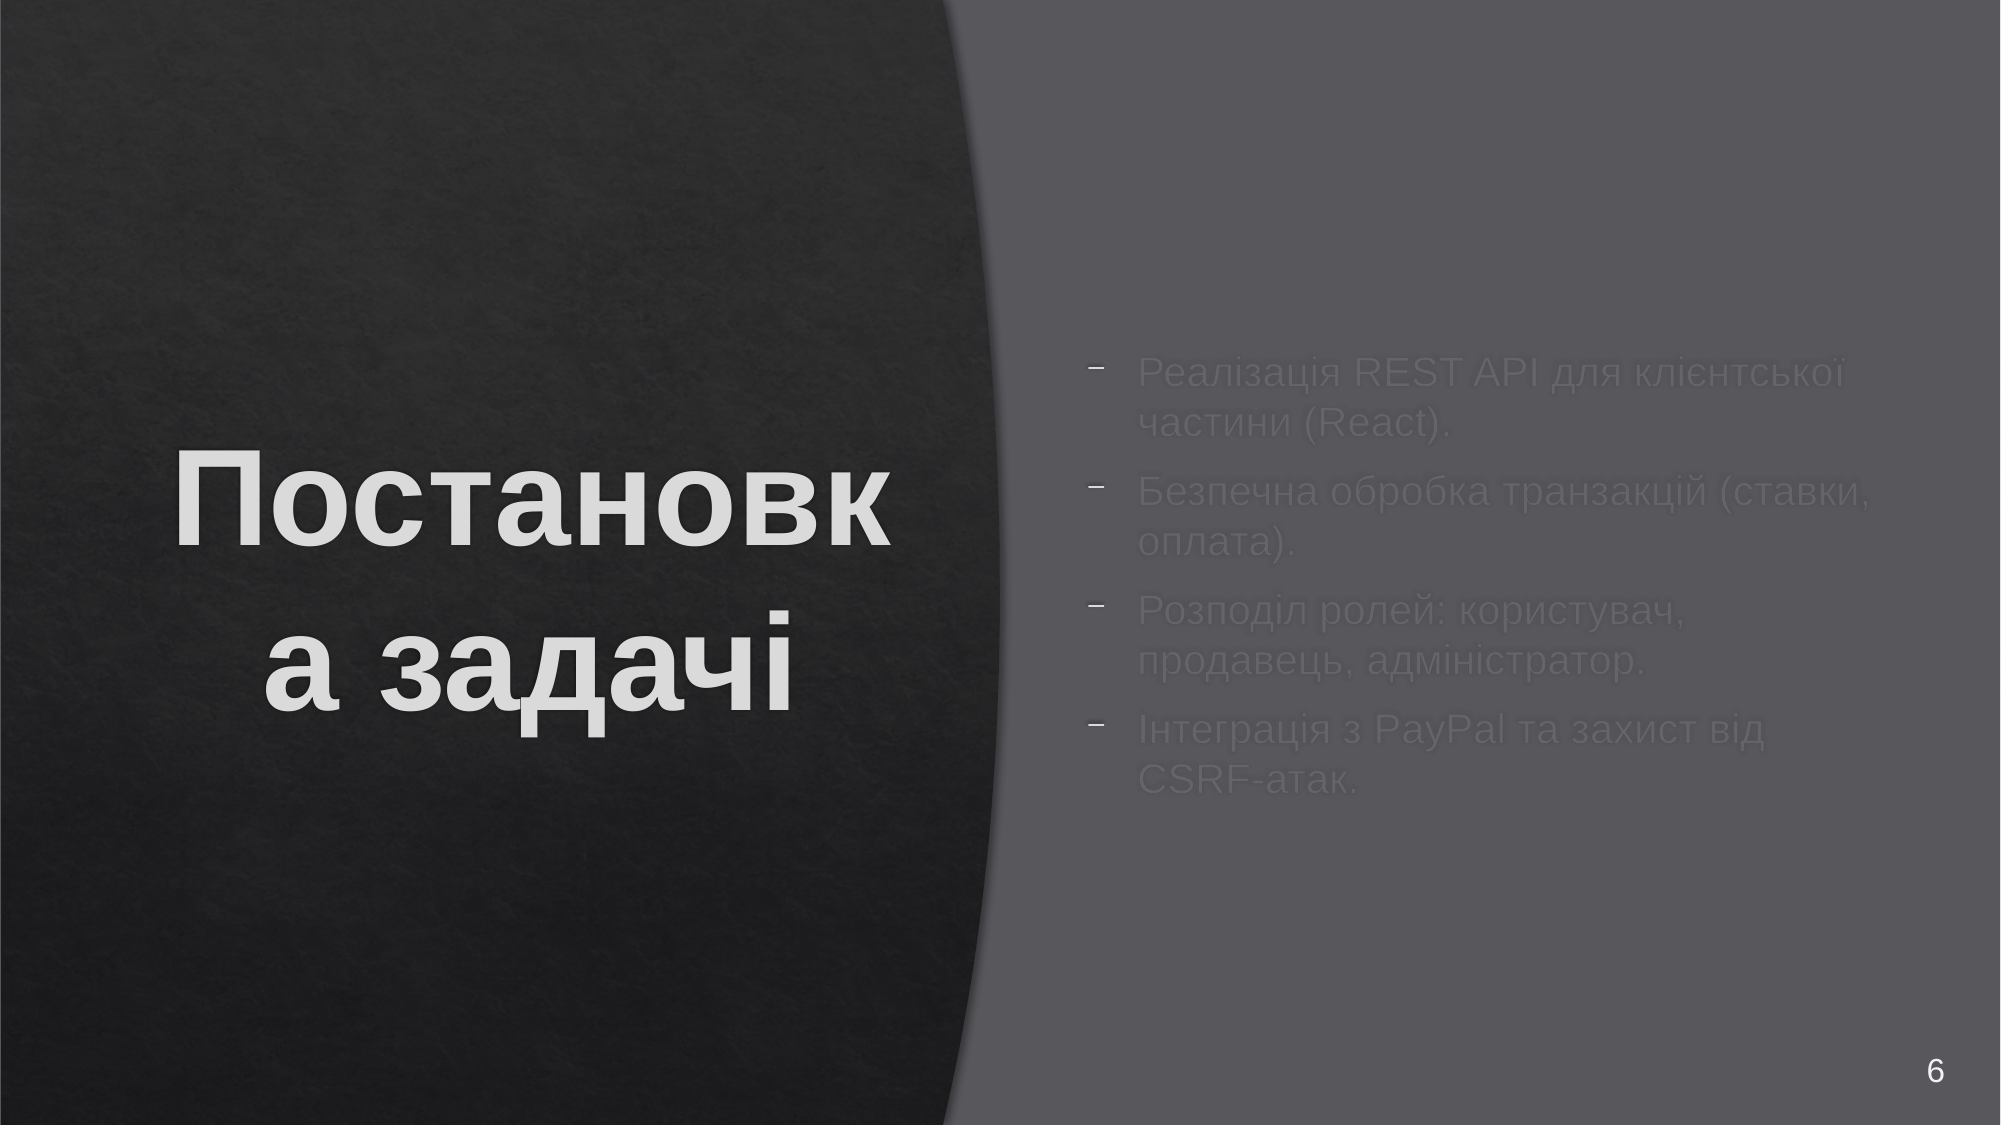

# Постановка задачі
Реалізація REST API для клієнтської частини (React).
Безпечна обробка транзакцій (ставки, оплата).
Розподіл ролей: користувач, продавець, адміністратор.
Інтеграція з PayPal та захист від CSRF-атак.
6